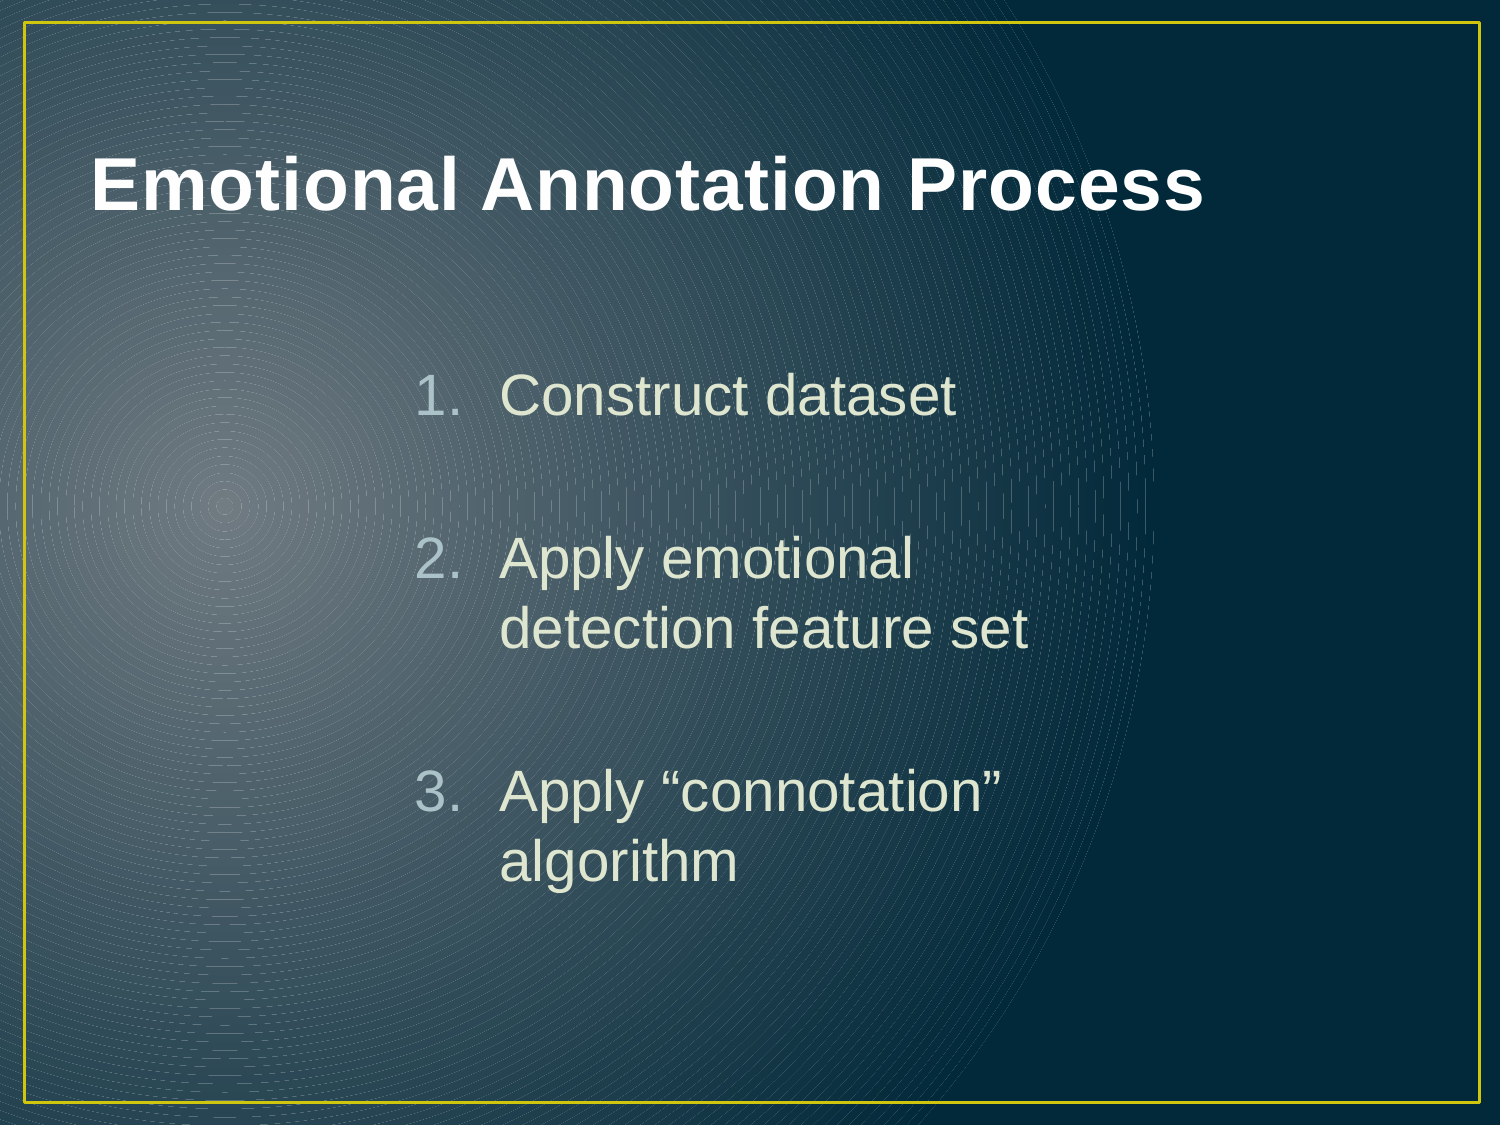

# Emotional Annotation Process
Construct dataset

Apply emotional detection feature set

Apply “connotation” algorithm